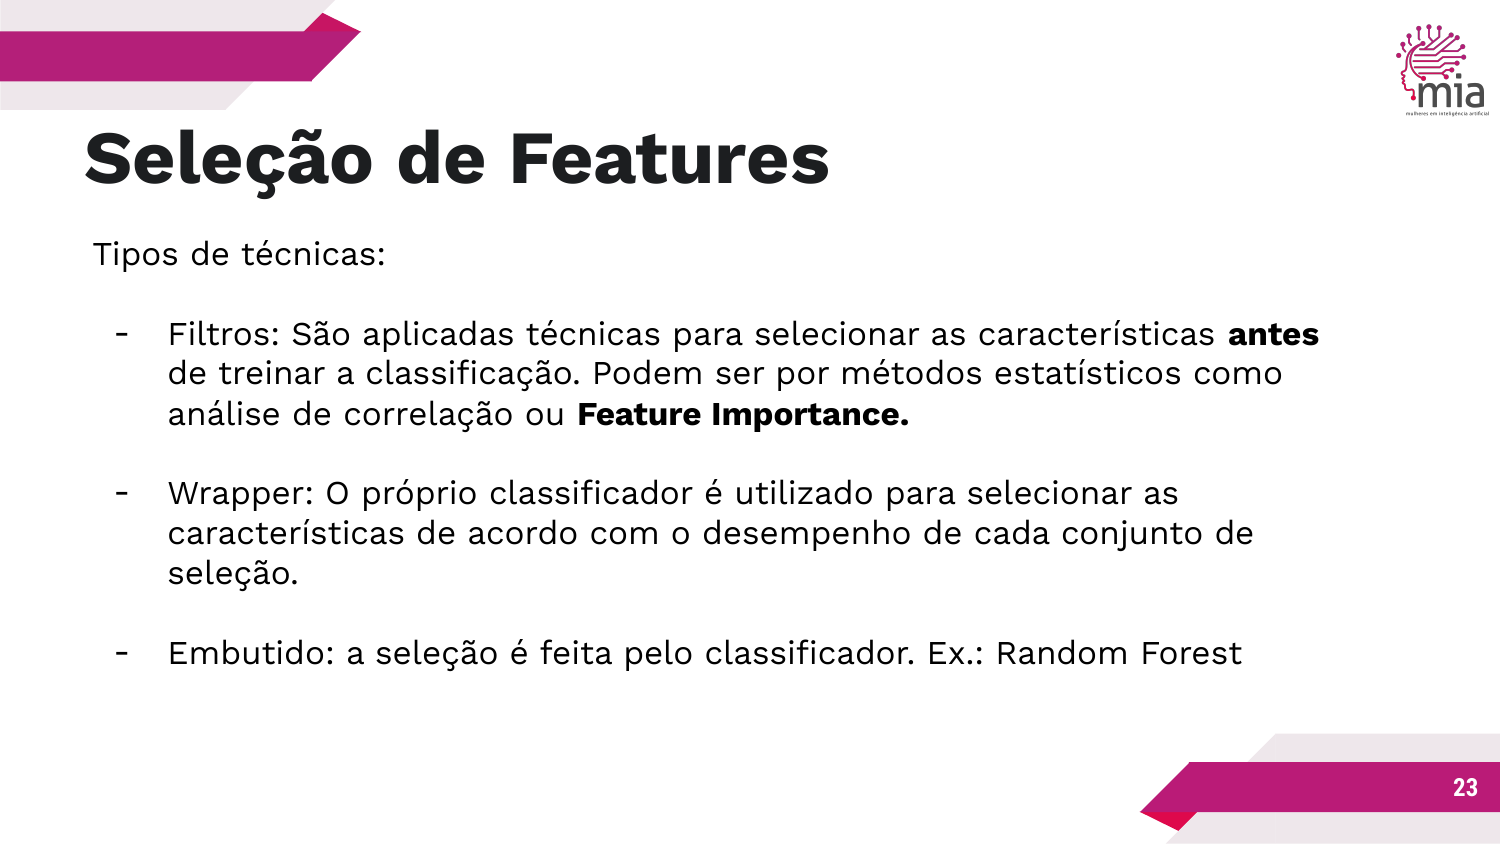

Seleção de Features
Tipos de técnicas:

Filtros: São aplicadas técnicas para selecionar as características antes de treinar a classificação. Podem ser por métodos estatísticos como análise de correlação ou Feature Importance.

Wrapper: O próprio classificador é utilizado para selecionar as características de acordo com o desempenho de cada conjunto de seleção.

Embutido: a seleção é feita pelo classificador. Ex.: Random Forest

23